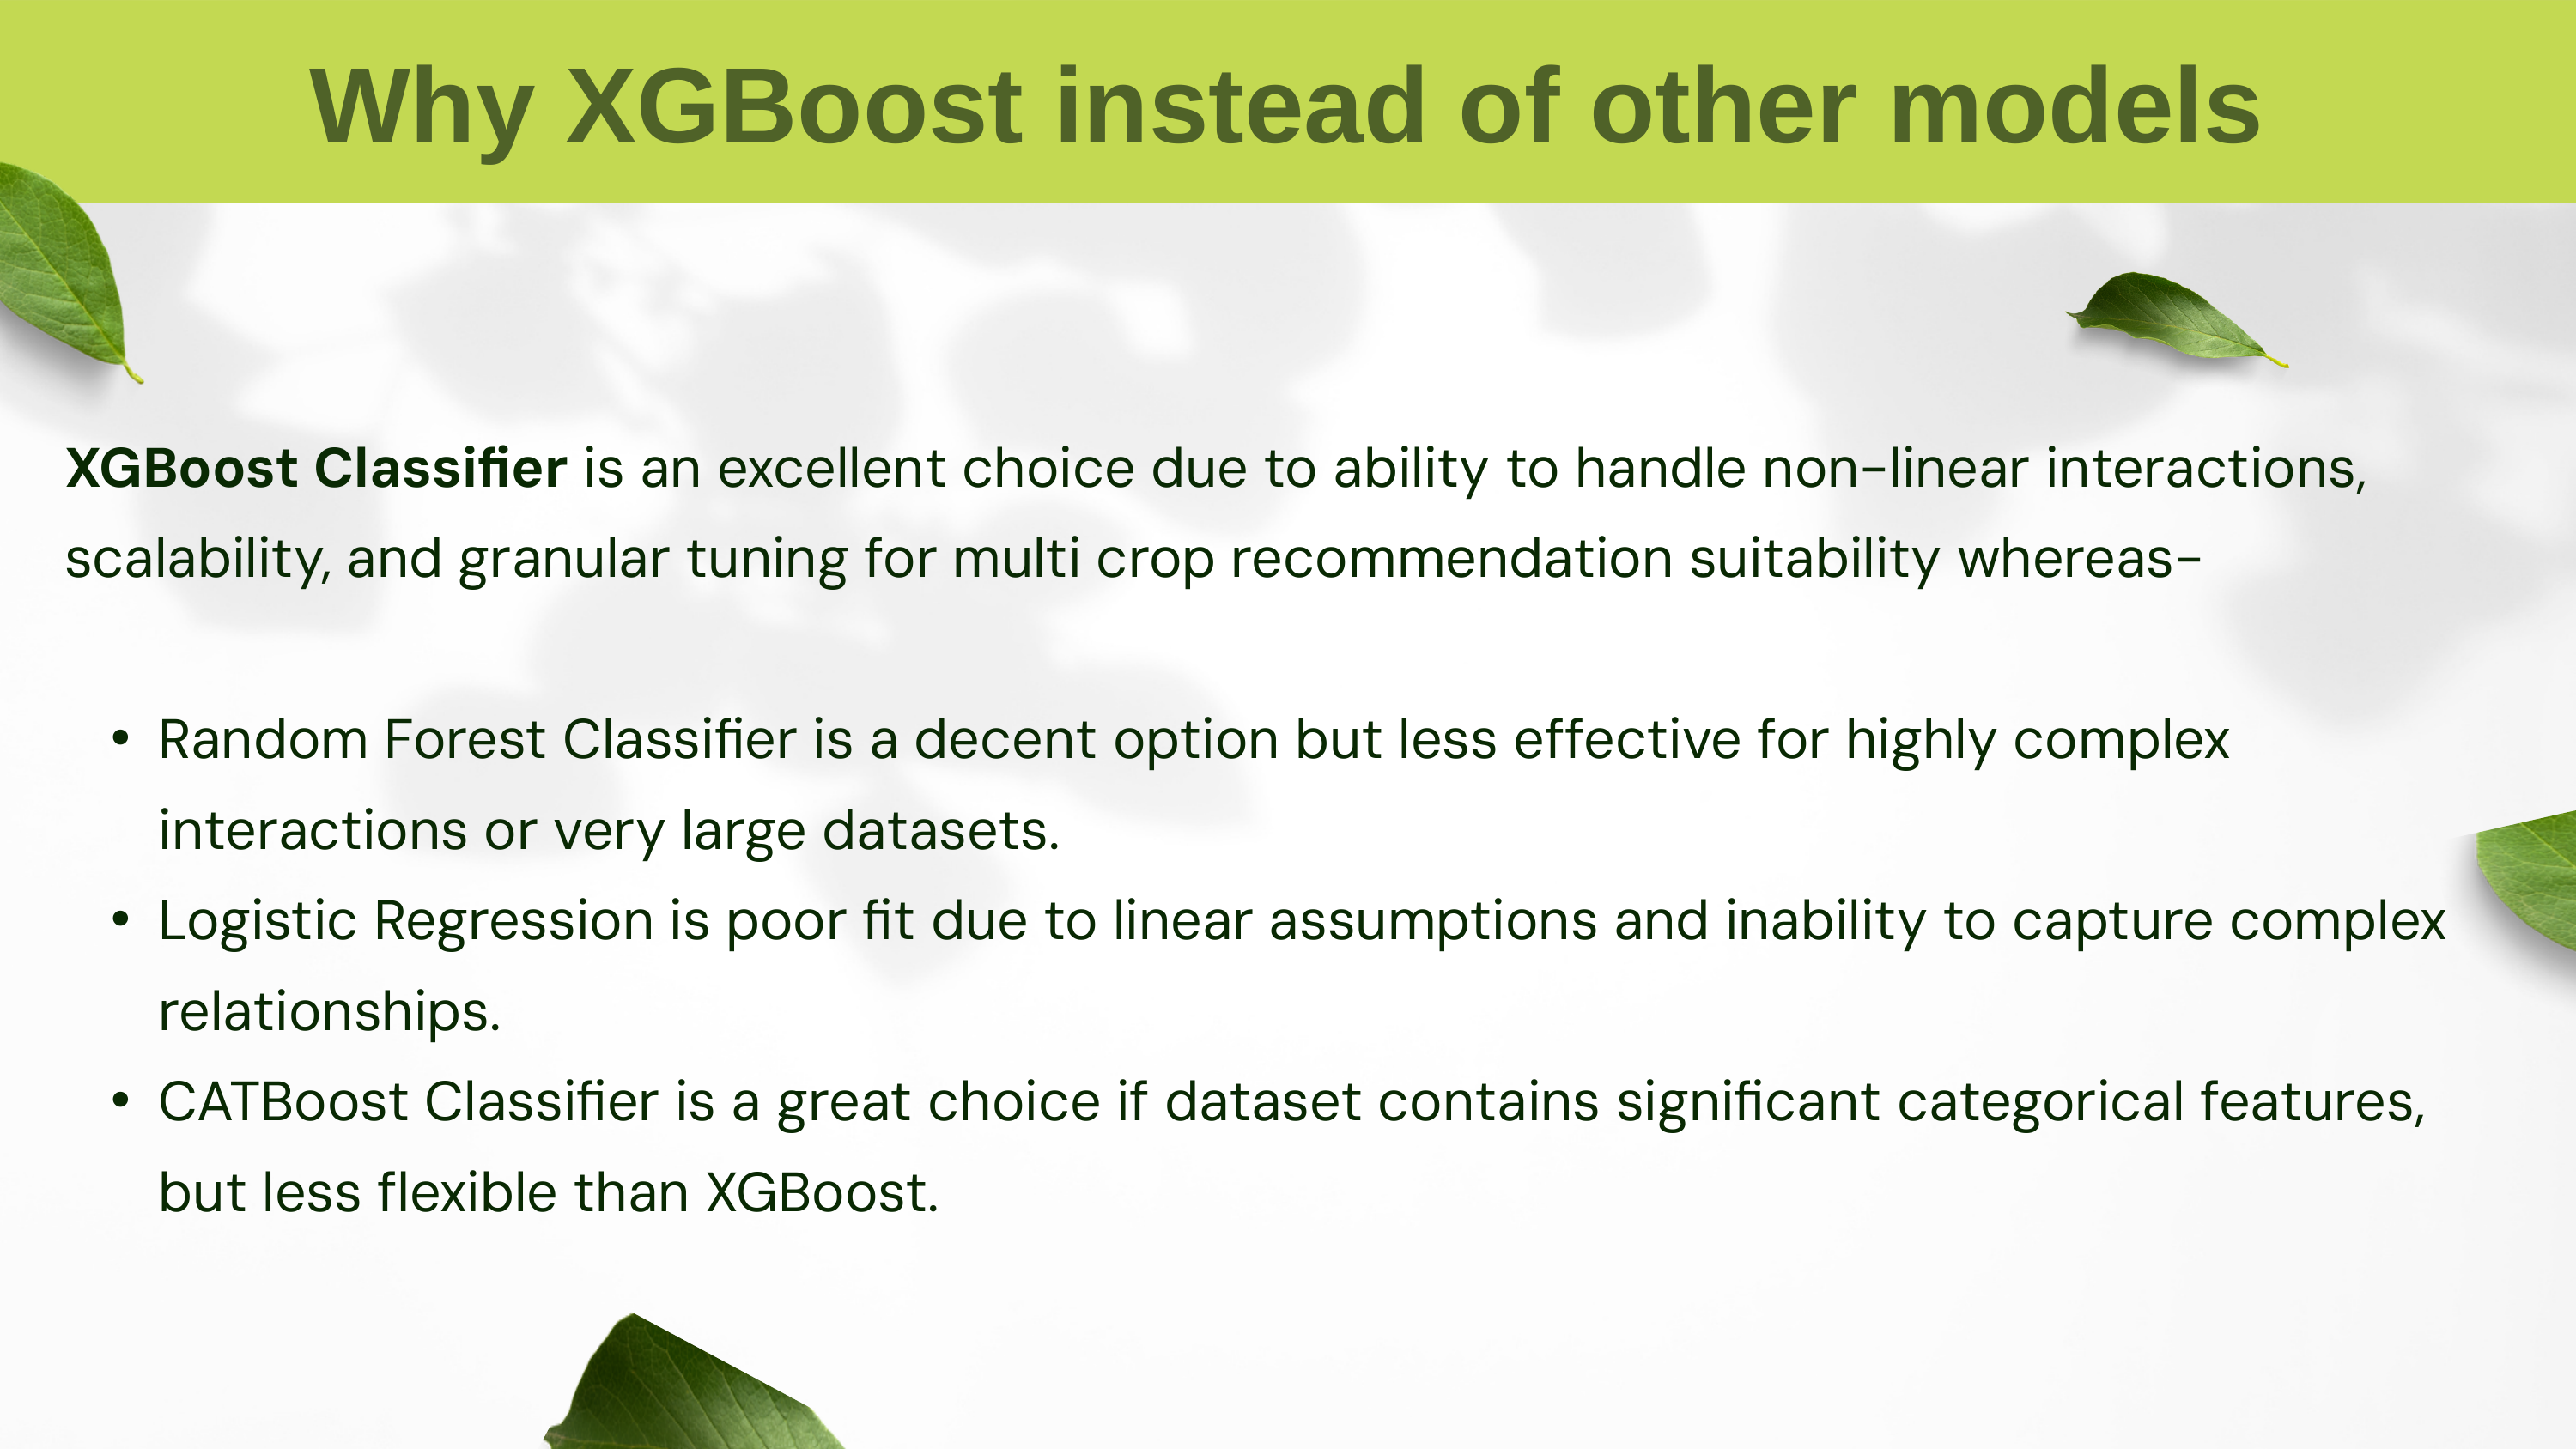

Why XGBoost instead of other models

XGBoost Classifier is an excellent choice due to ability to handle non-linear interactions, scalability, and granular tuning for multi crop recommendation suitability whereas-

Random Forest Classifier is a decent option but less effective for highly complex interactions or very large datasets.
Logistic Regression is poor fit due to linear assumptions and inability to capture complex relationships.
CATBoost Classifier is a great choice if dataset contains significant categorical features, but less flexible than XGBoost.